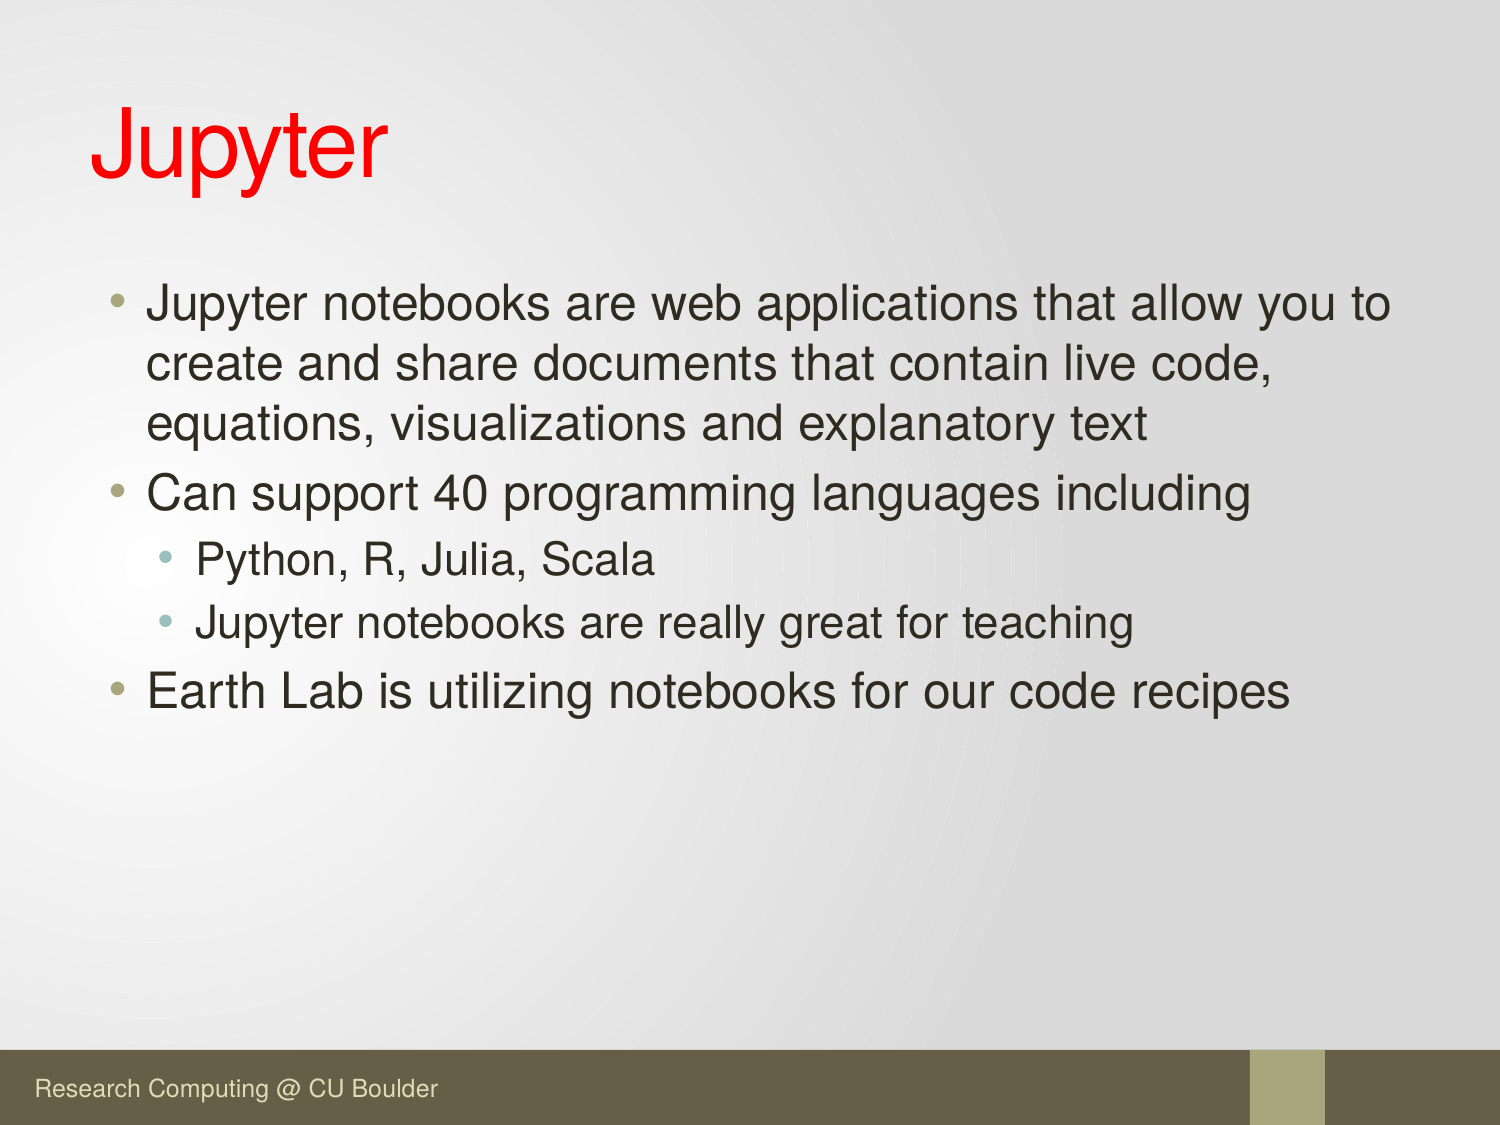

# Jupyter
Jupyter notebooks are web applications that allow you to create and share documents that contain live code, equations, visualizations and explanatory text
Can support 40 programming languages including
Python, R, Julia, Scala
Jupyter notebooks are really great for teaching
Earth Lab is utilizing notebooks for our code recipes